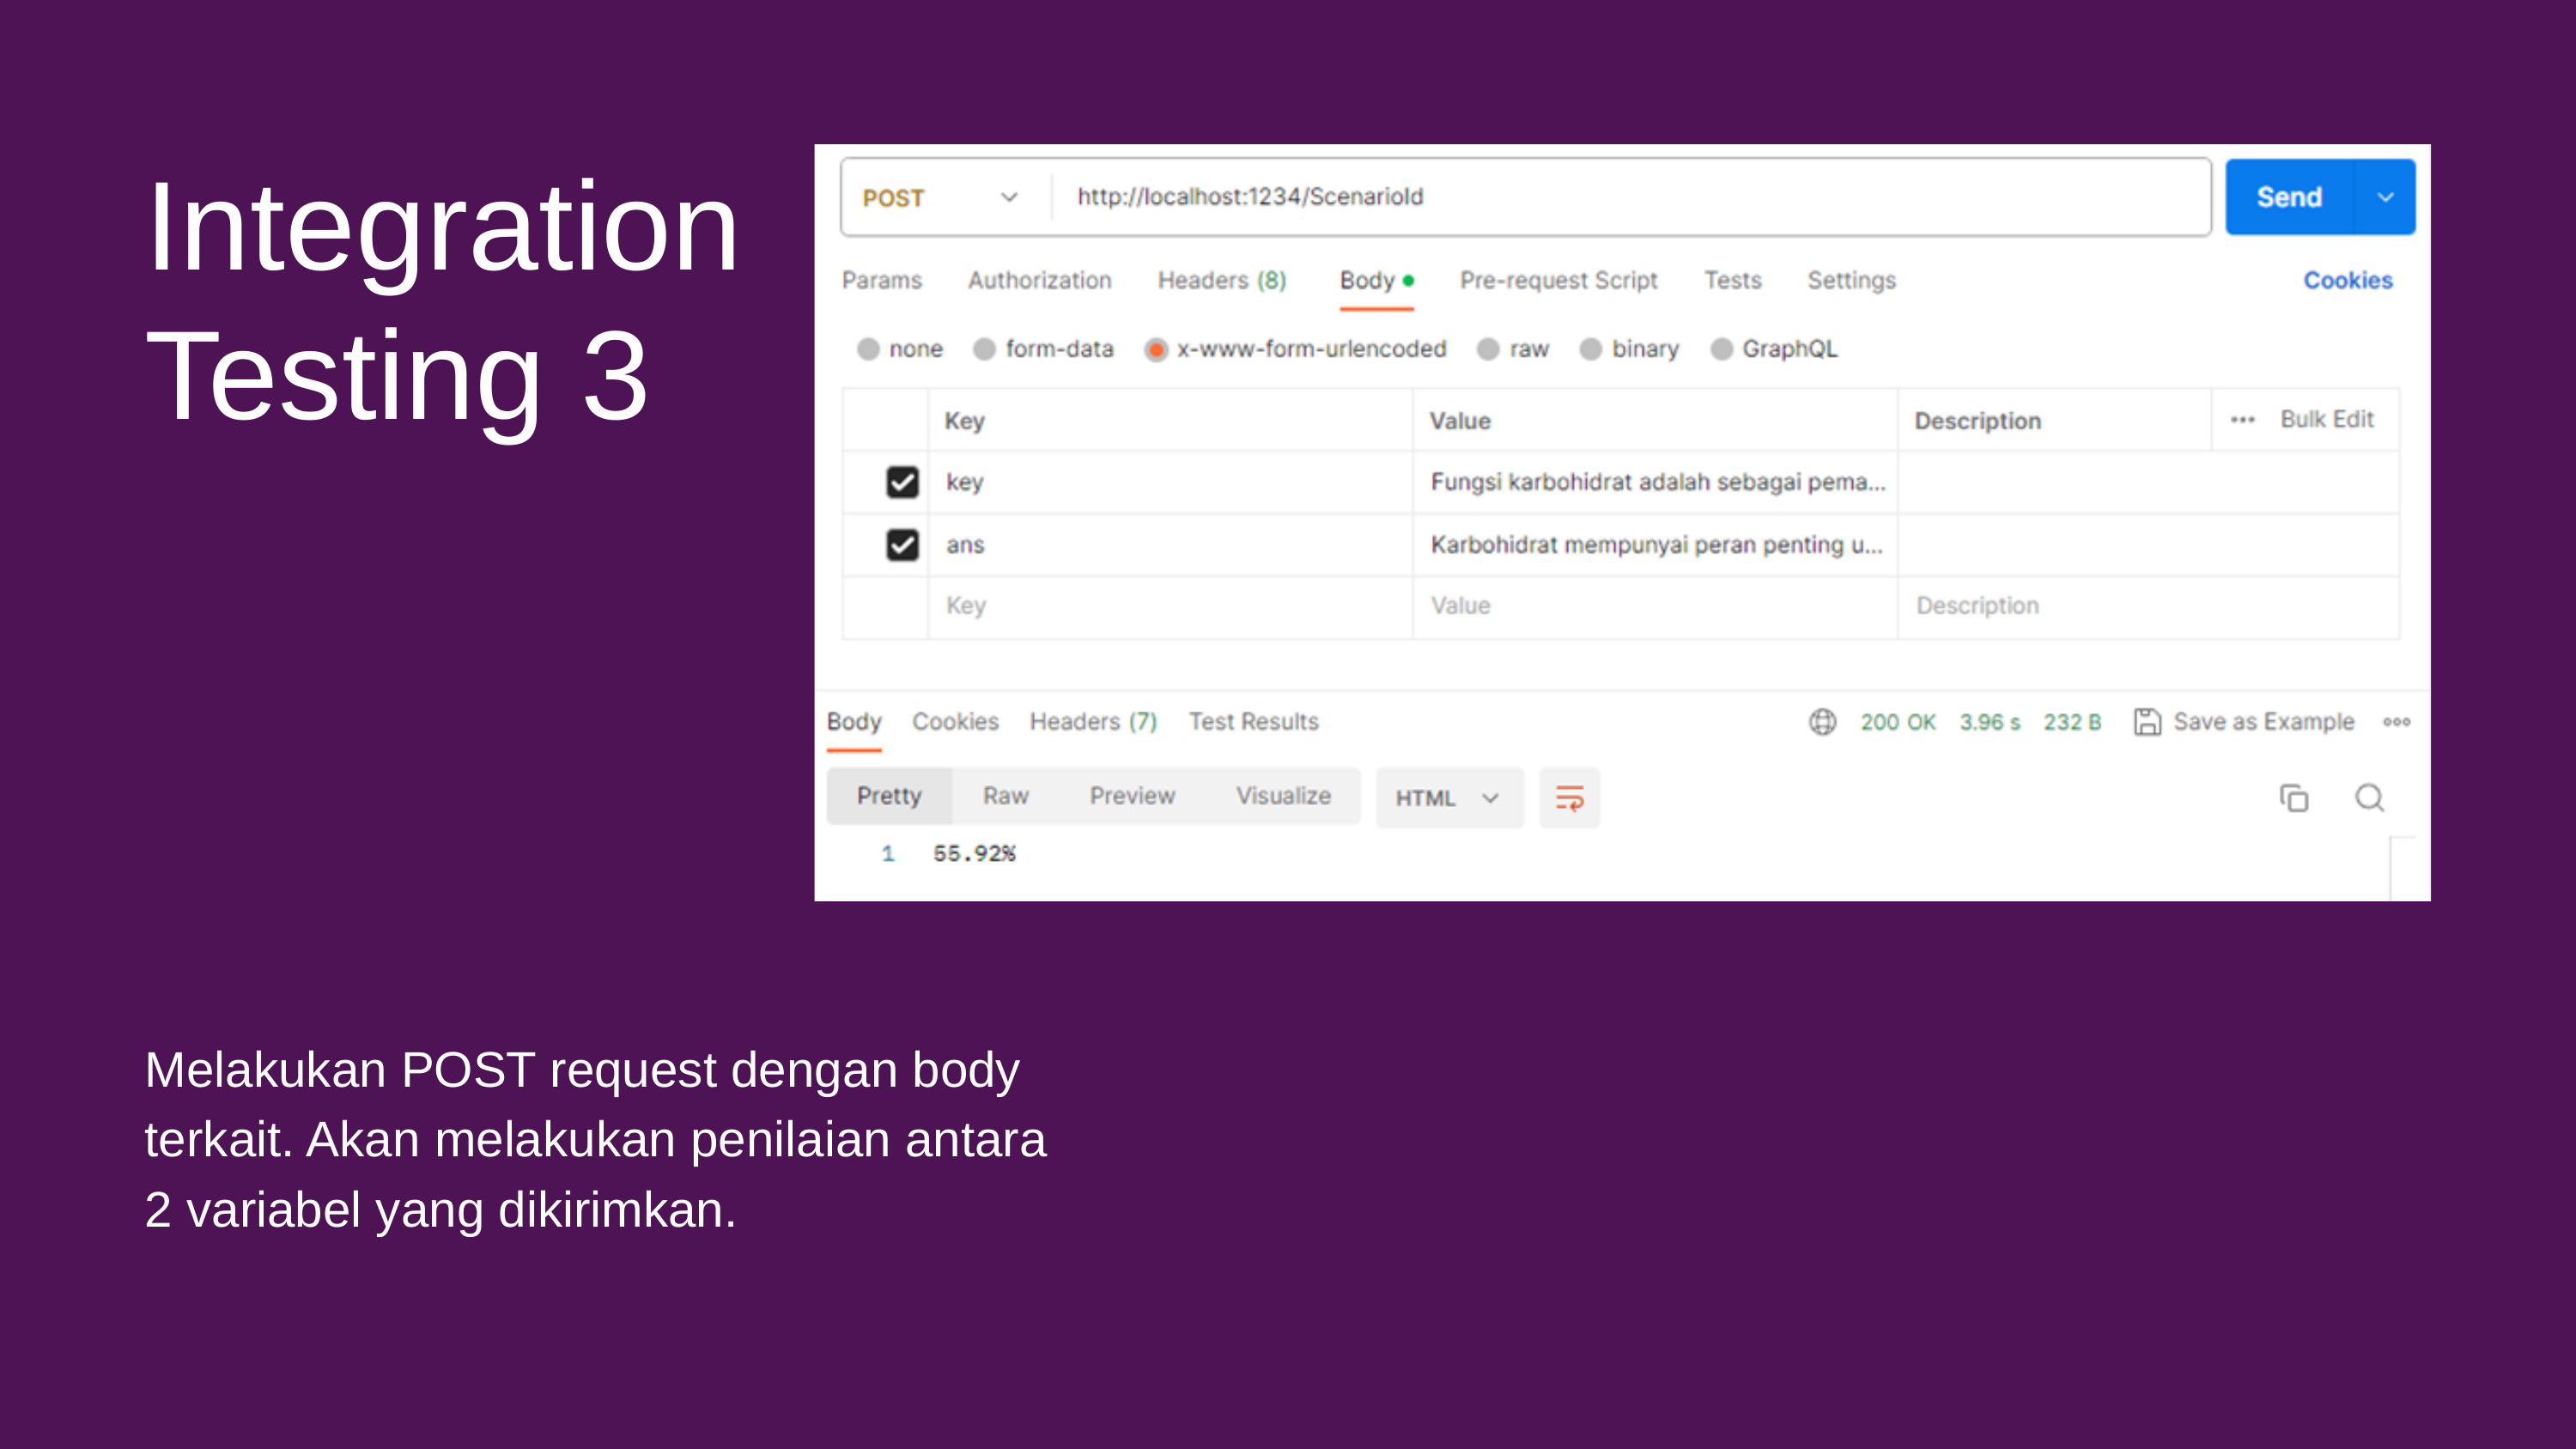

Integration Testing 3
Melakukan POST request dengan body terkait. Akan melakukan penilaian antara 2 variabel yang dikirimkan.